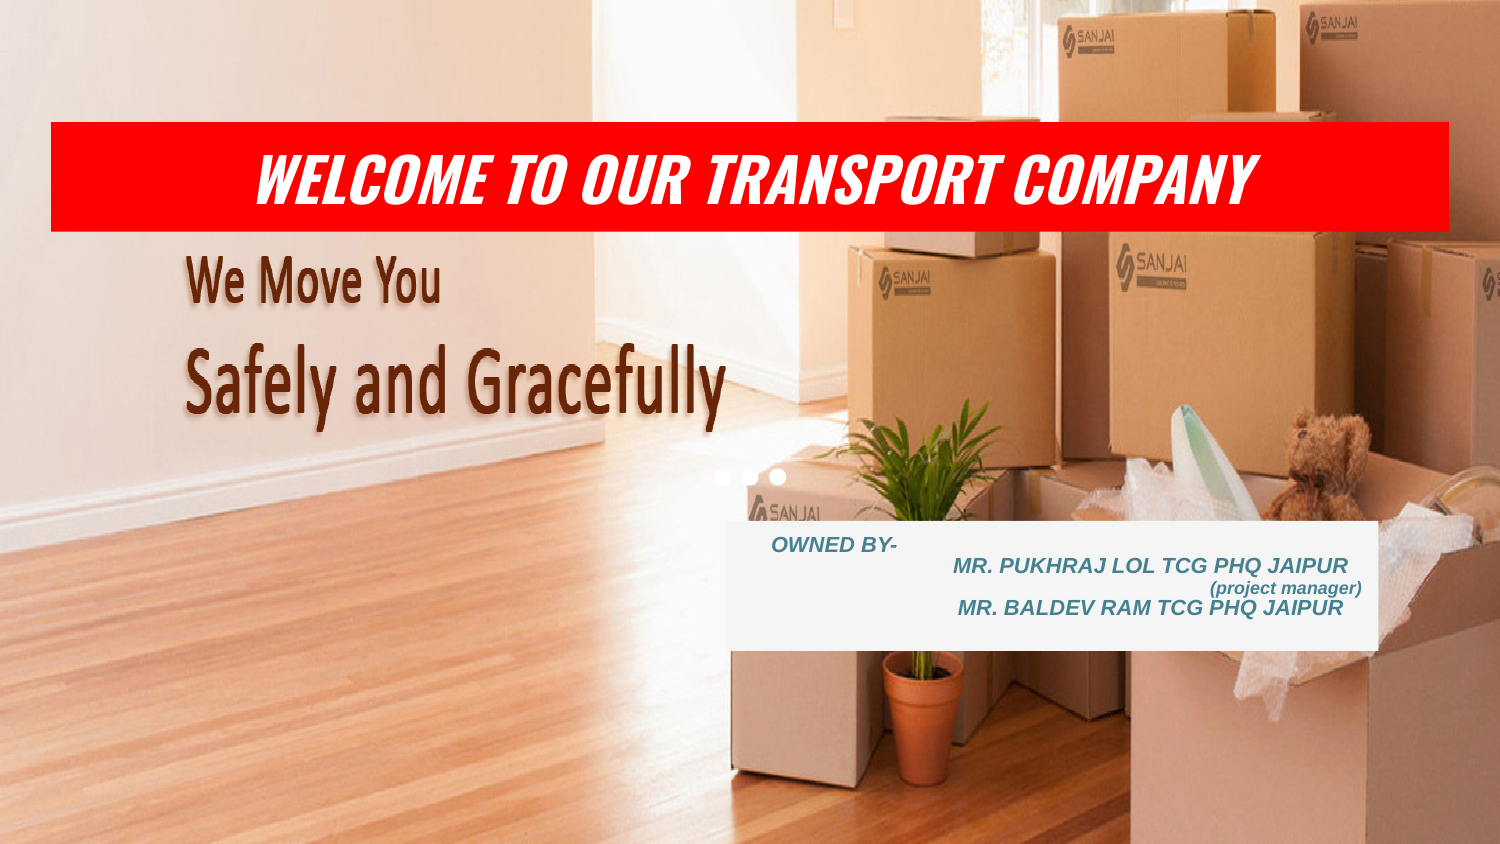

# WELCOME TO OUR TRANSPORT COMPANY
     OWNED BY-
                                 MR. PUKHRAJ LOL TCG PHQ JAIPUR
                                                                              (project manager)
                                 MR. BALDEV RAM TCG PHQ JAIPUR